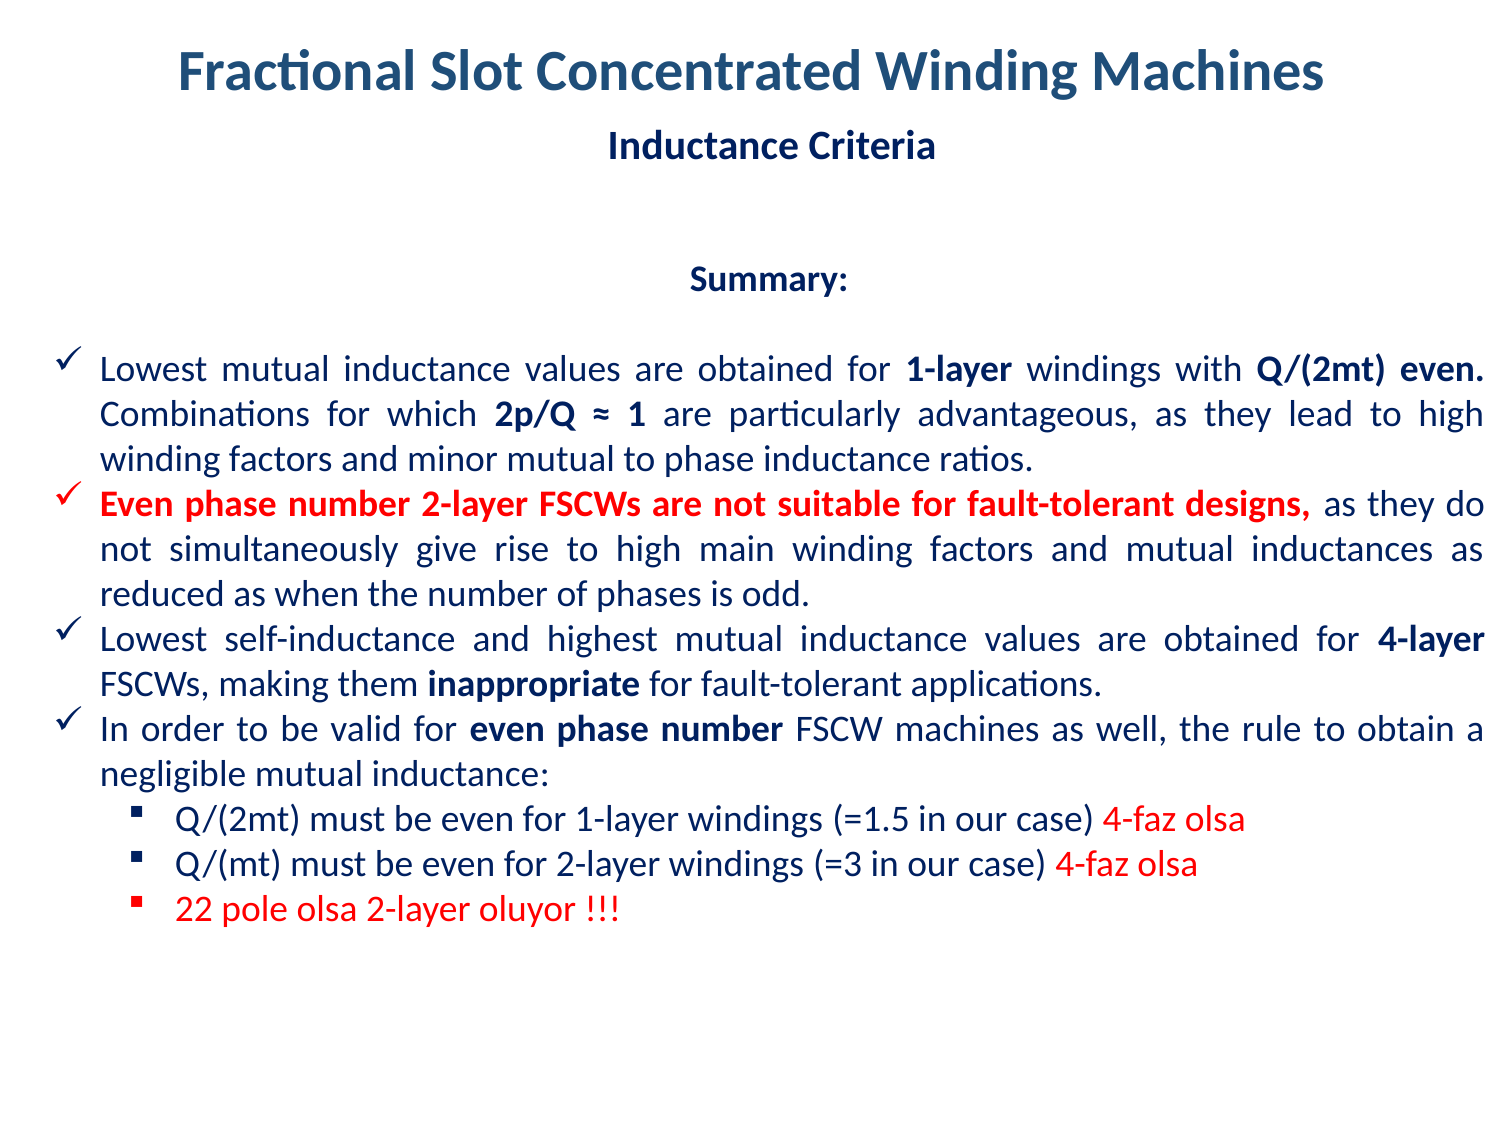

Fractional Slot Concentrated Winding Machines
Inductance Criteria
Summary:

Lowest mutual inductance values are obtained for 1-layer windings with Q/(2mt) even. Combinations for which 2p/Q ≈ 1 are particularly advantageous, as they lead to high winding factors and minor mutual to phase inductance ratios.
Even phase number 2-layer FSCWs are not suitable for fault-tolerant designs, as they do not simultaneously give rise to high main winding factors and mutual inductances as reduced as when the number of phases is odd.
Lowest self-inductance and highest mutual inductance values are obtained for 4-layer FSCWs, making them inappropriate for fault-tolerant applications.
In order to be valid for even phase number FSCW machines as well, the rule to obtain a negligible mutual inductance:
Q/(2mt) must be even for 1-layer windings (=1.5 in our case) 4-faz olsa
Q/(mt) must be even for 2-layer windings (=3 in our case) 4-faz olsa
22 pole olsa 2-layer oluyor !!!